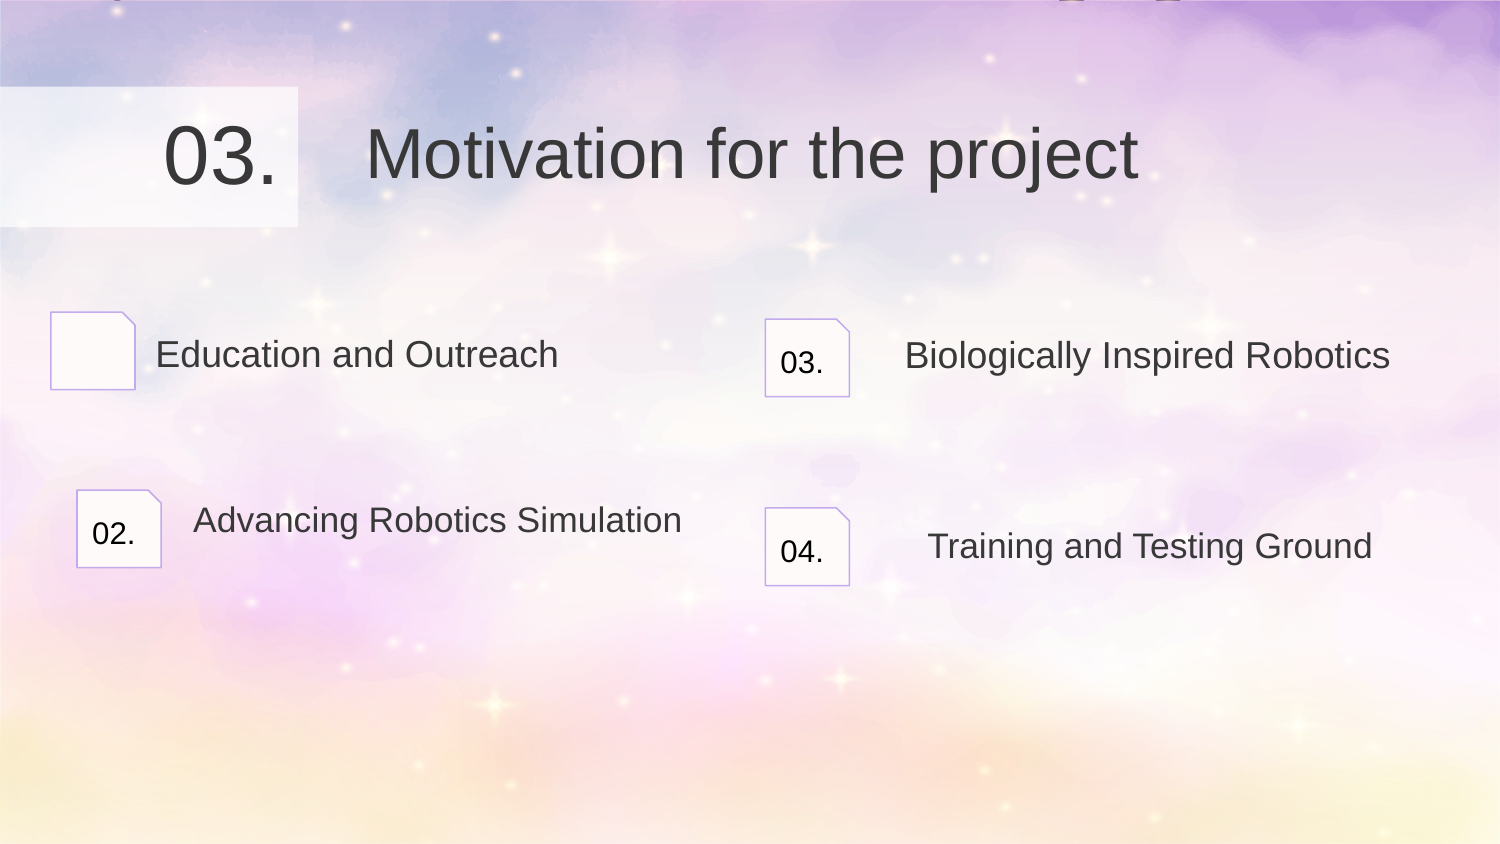

03.
# Motivation for the project
Education and Outreach

03.
Biologically Inspired Robotics
Advancing Robotics Simulation
02.
04.
Training and Testing Ground